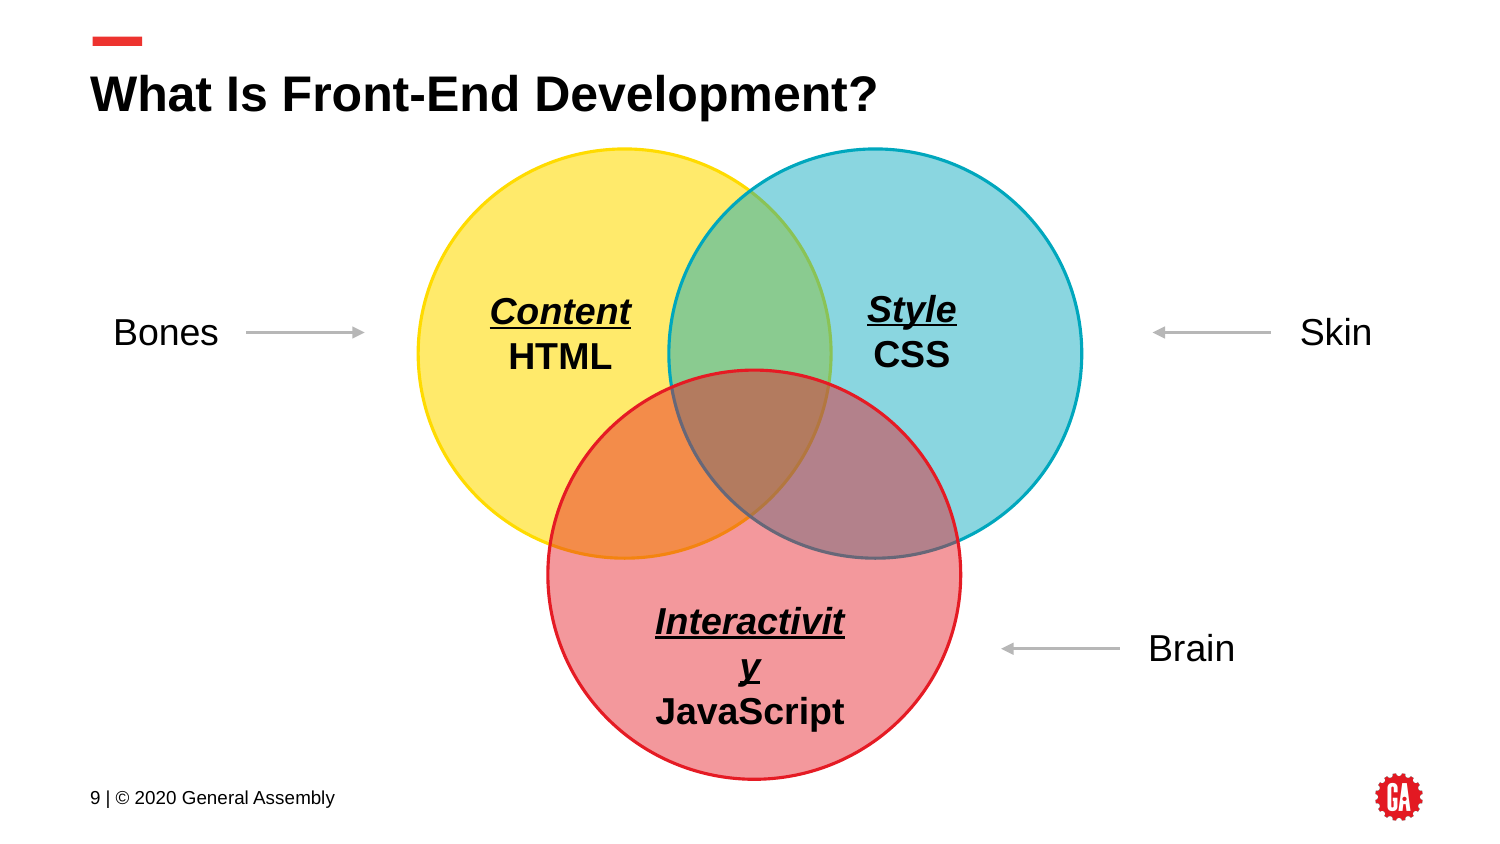

# What Is Front-End Development?

Style
CSS
Content
HTML
Skin
Bones

Interactivity
JavaScript
Brain
9 | © 2020 General Assembly